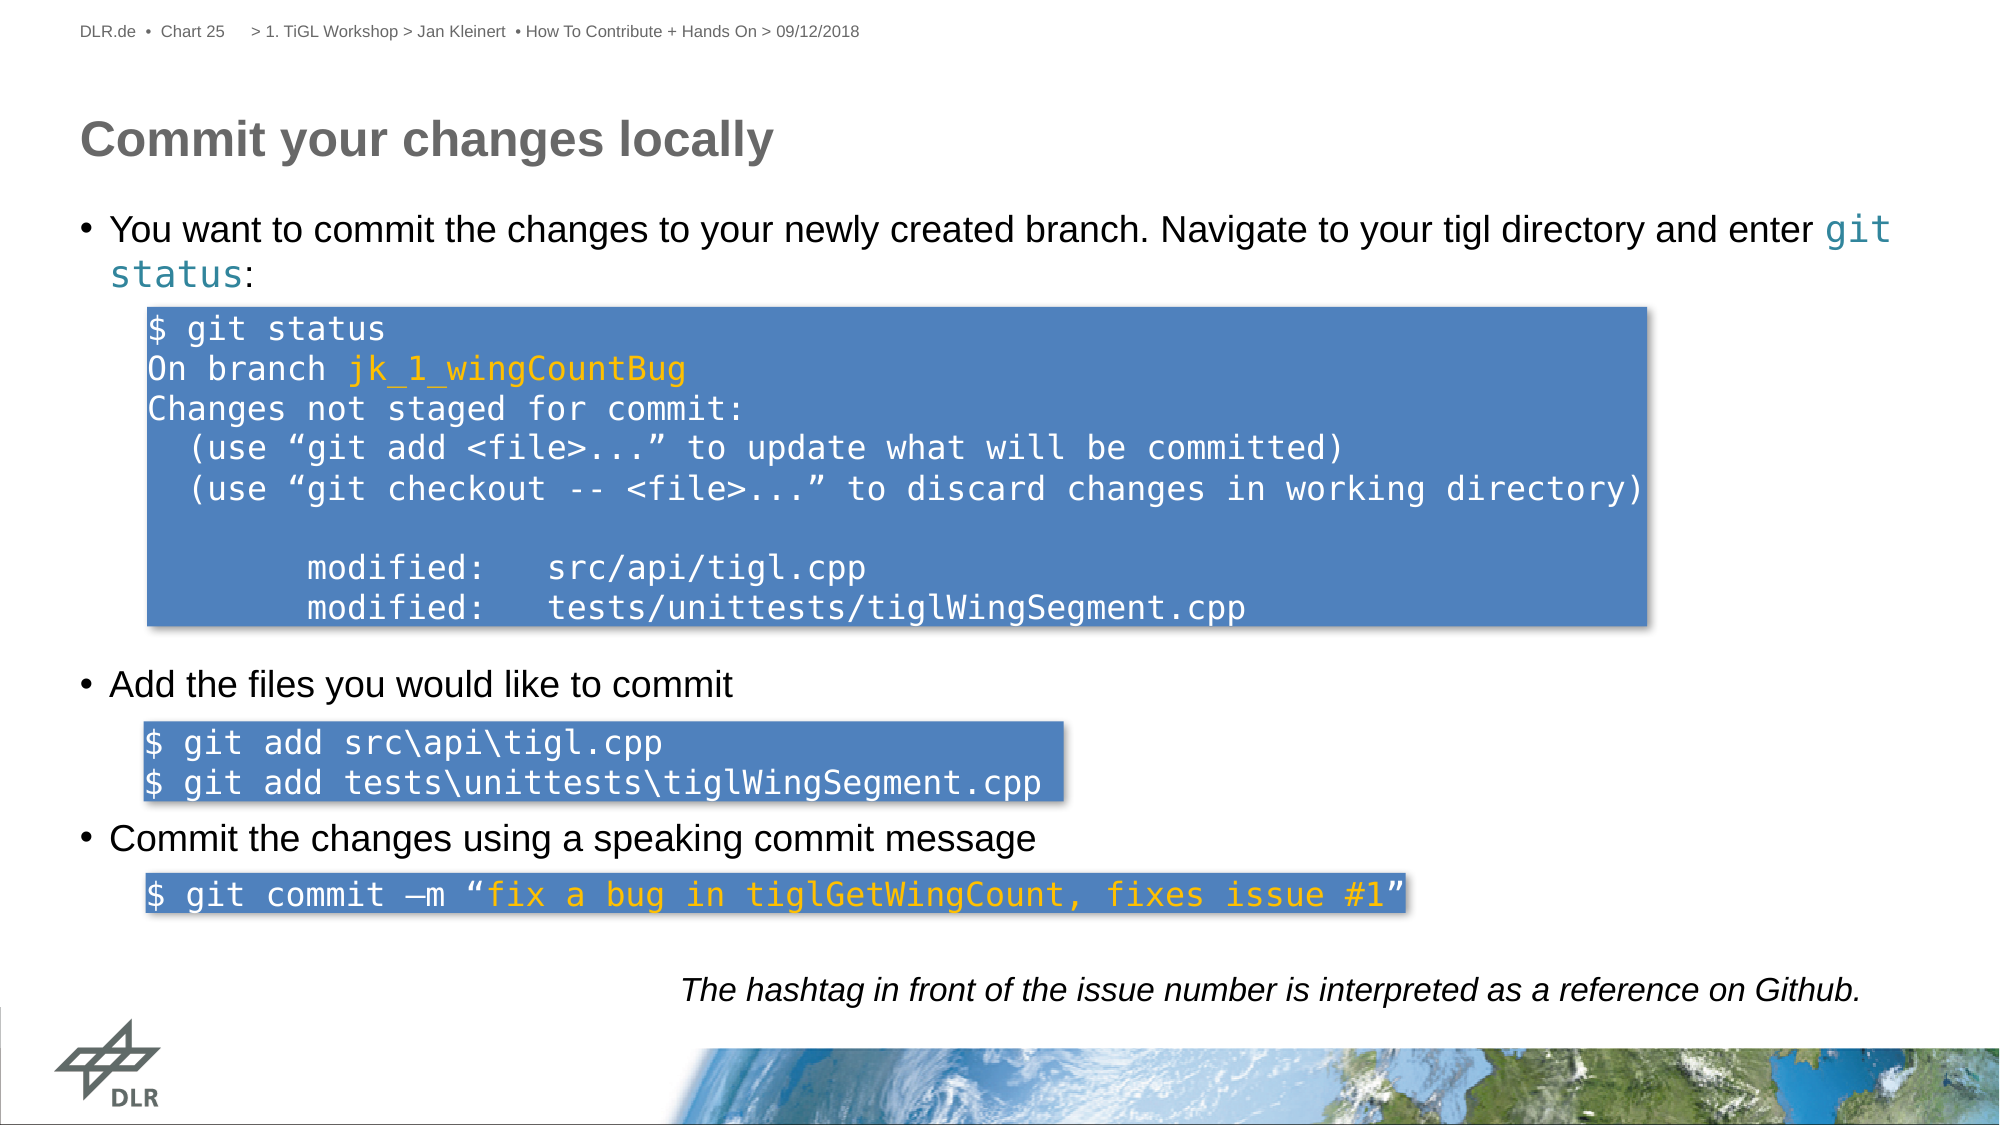

DLR.de  •  Chart 25
> 1. TiGL Workshop > Jan Kleinert  • How To Contribute + Hands On > 09/12/2018
# Commit your changes locally
You want to commit the changes to your newly created branch. Navigate to your tigl directory and enter git status:

Add the files you would like to commit

Commit the changes using a speaking commit message

				The hashtag in front of the issue number is interpreted as a reference on Github.
$ git status
On branch jk_1_wingCountBug
Changes not staged for commit:
  (use “git add <file>...” to update what will be committed)
  (use “git checkout -- <file>...” to discard changes in working directory)

        modified:   src/api/tigl.cpp
        modified:   tests/unittests/tiglWingSegment.cpp
$ git add src\api\tigl.cpp
$ git add tests\unittests\tiglWingSegment.cpp
$ git commit –m “fix a bug in tiglGetWingCount, fixes issue #1”